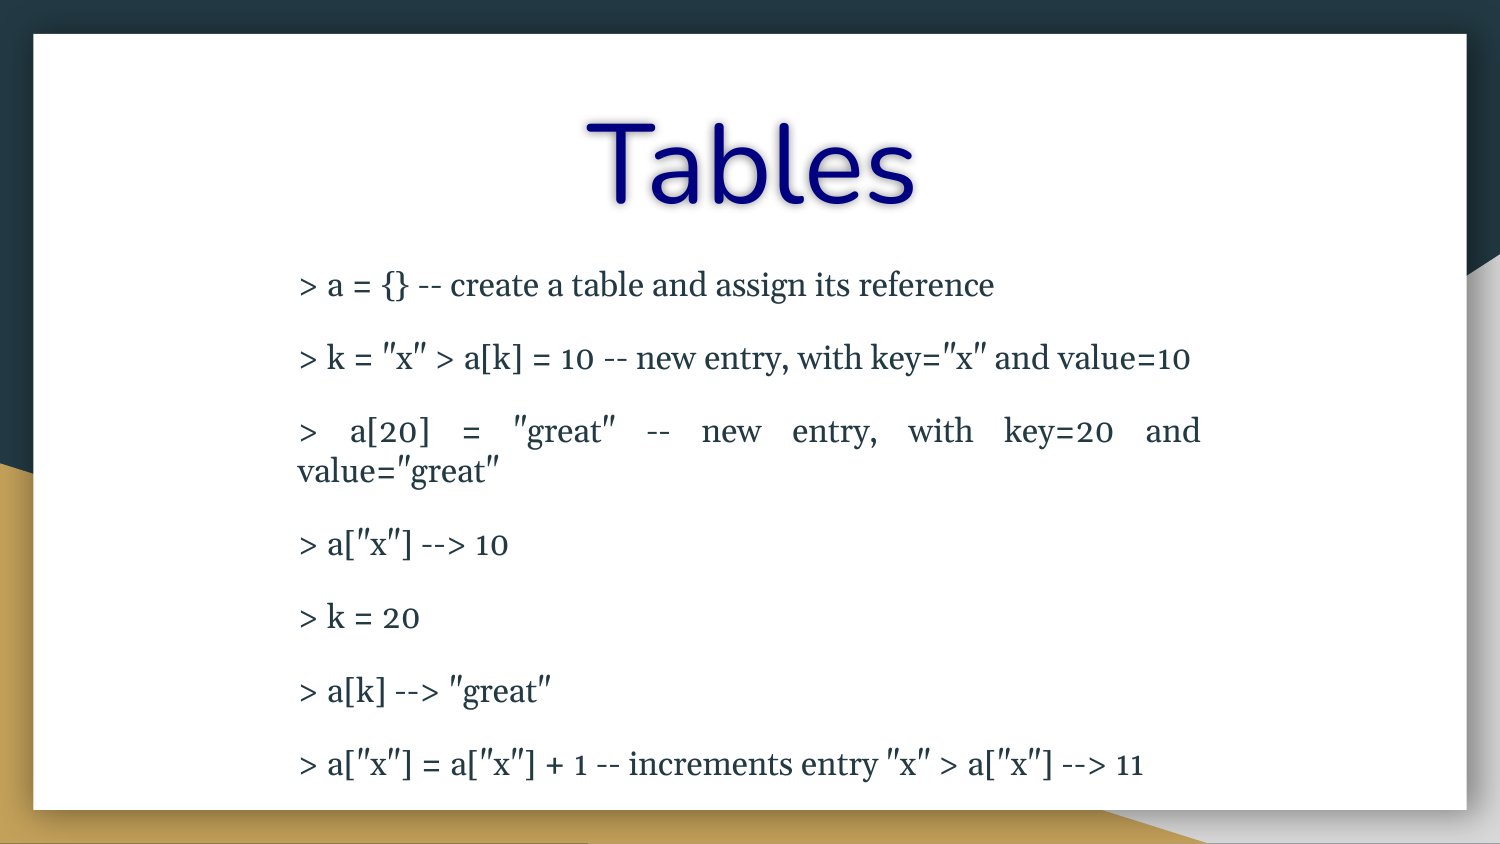

# Tables
> a = {} -- create a table and assign its reference
> k = "x" > a[k] = 10 -- new entry, with key="x" and value=10
> a[20] = "great" -- new entry, with key=20 and value="great"
> a["x"] --> 10
> k = 20
> a[k] --> "great"
> a["x"] = a["x"] + 1 -- increments entry "x" > a["x"] --> 11